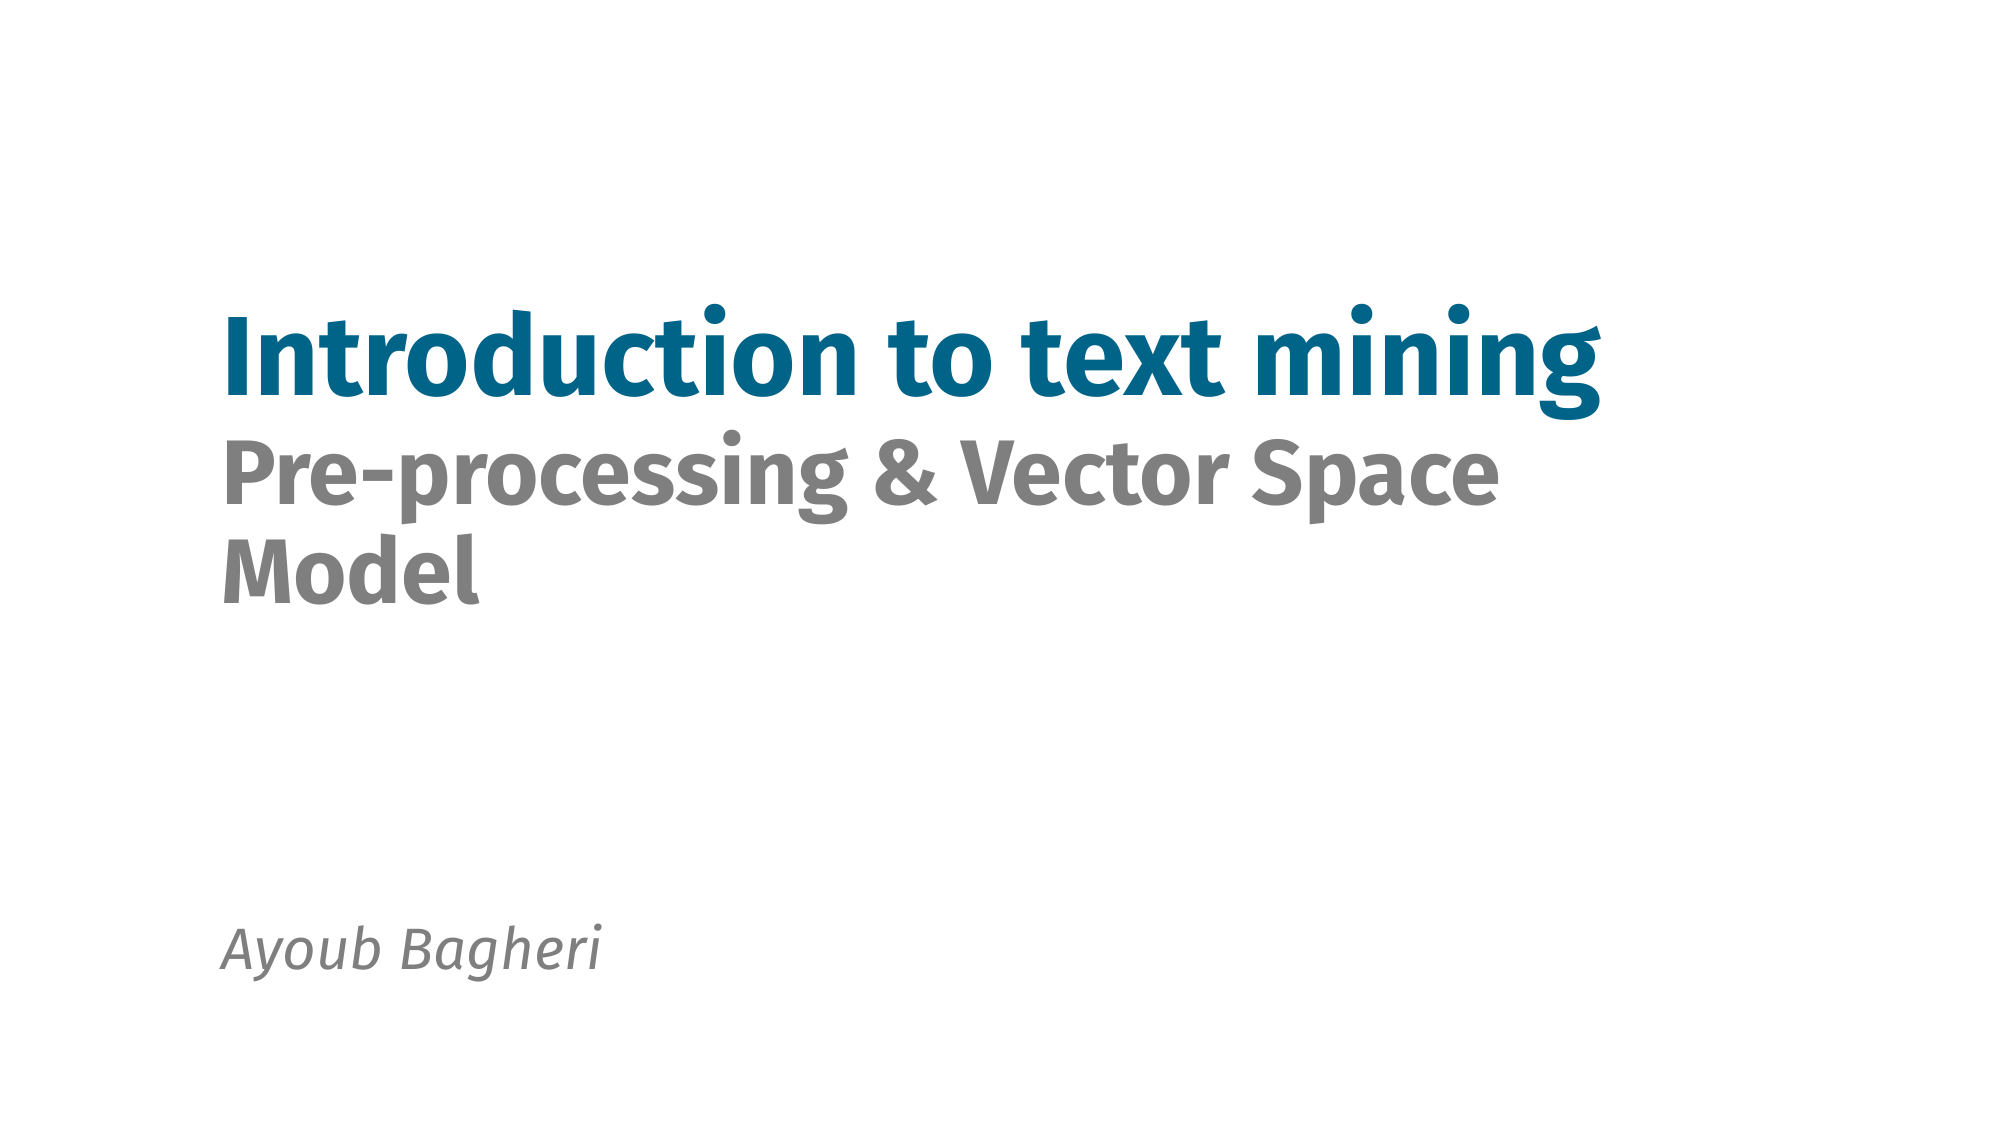

Introduction to text mining
Pre-processing & Vector Space Model
Ayoub Bagheri